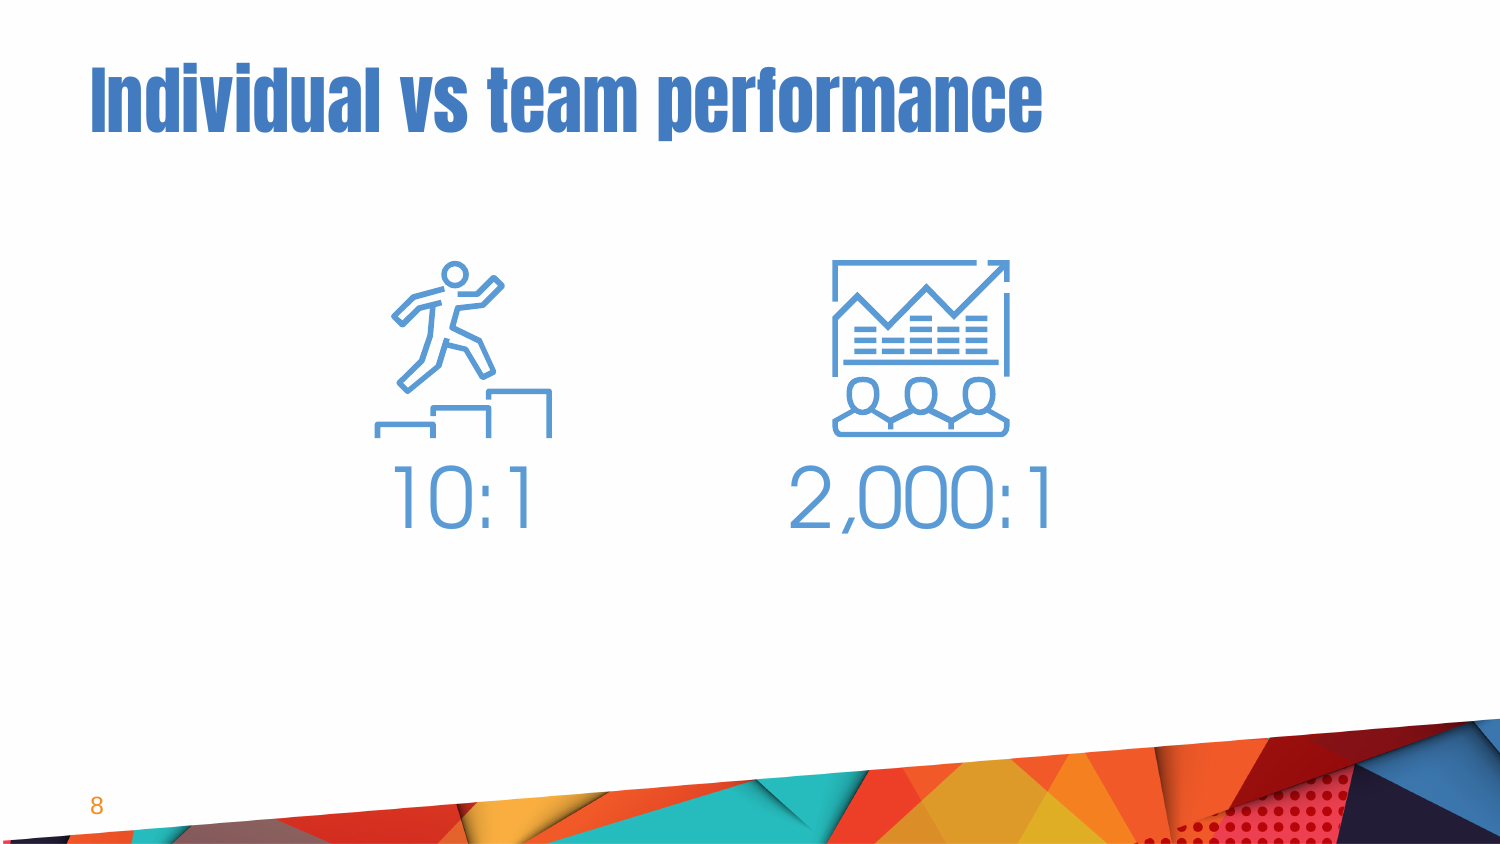

# Individual vs team performance

10:1
2,000:1
8